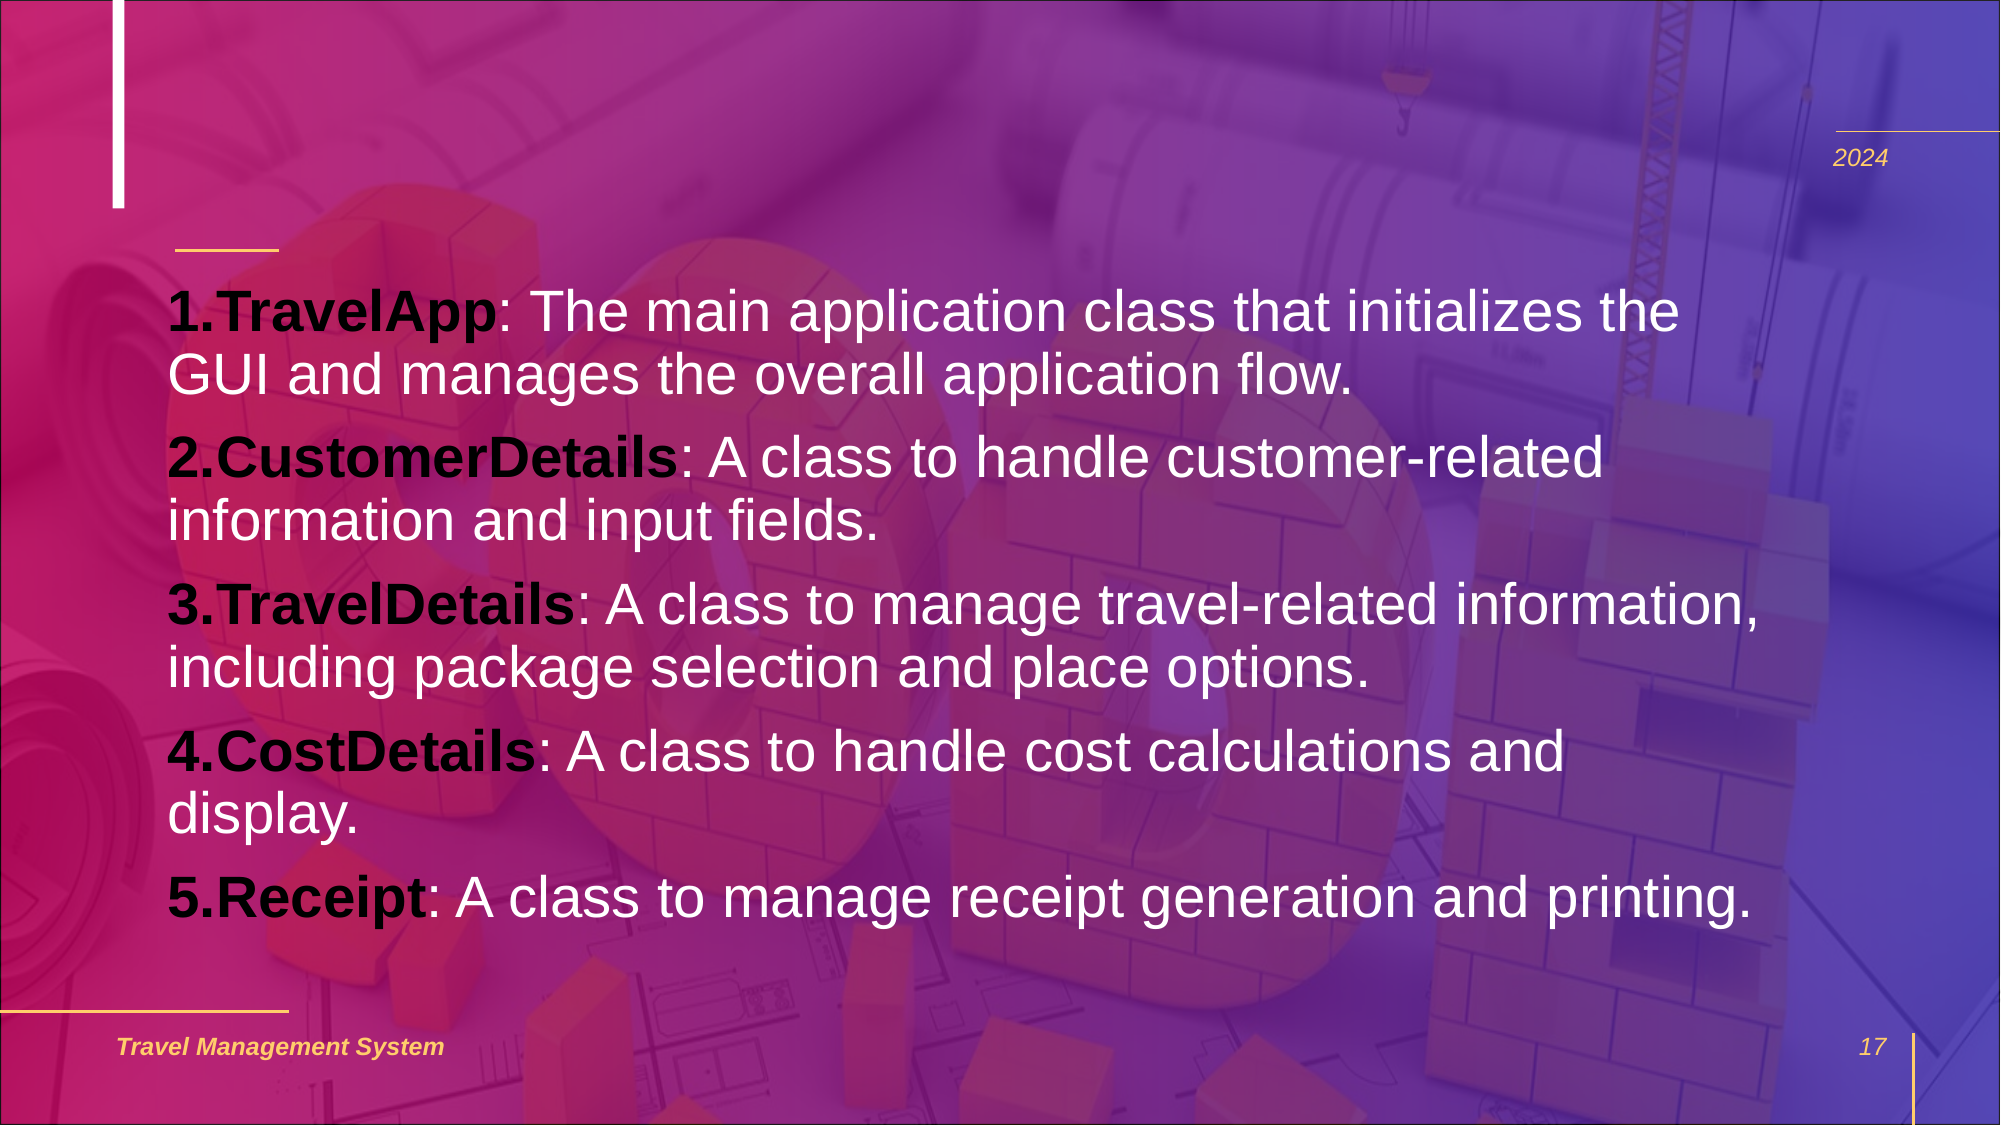

2024
TravelApp: The main application class that initializes the GUI and manages the overall application flow.
CustomerDetails: A class to handle customer-related information and input fields.
TravelDetails: A class to manage travel-related information, including package selection and place options.
CostDetails: A class to handle cost calculations and display.
Receipt: A class to manage receipt generation and printing.
Travel Management System
17